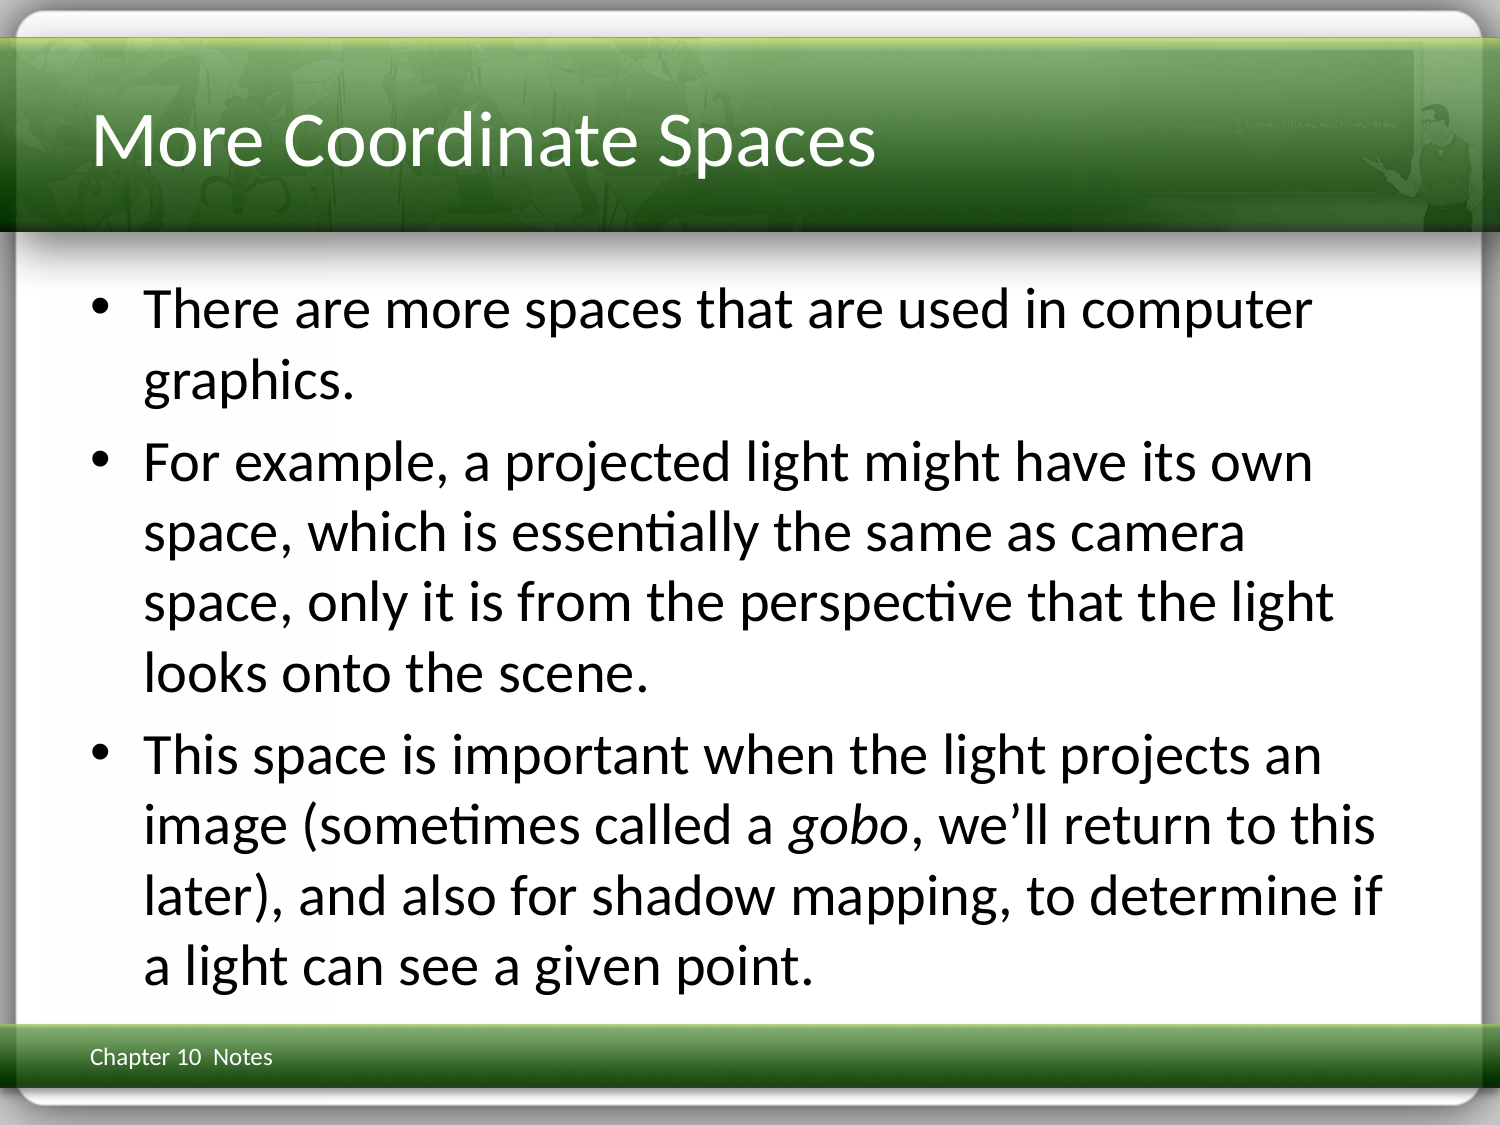

# More Coordinate Spaces
There are more spaces that are used in computer graphics.
For example, a projected light might have its own space, which is essentially the same as camera space, only it is from the perspective that the light looks onto the scene.
This space is important when the light projects an image (sometimes called a gobo, we’ll return to this later), and also for shadow mapping, to determine if a light can see a given point.
Chapter 10  Notes
3D Math Primer for Graphics & Game Dev
74